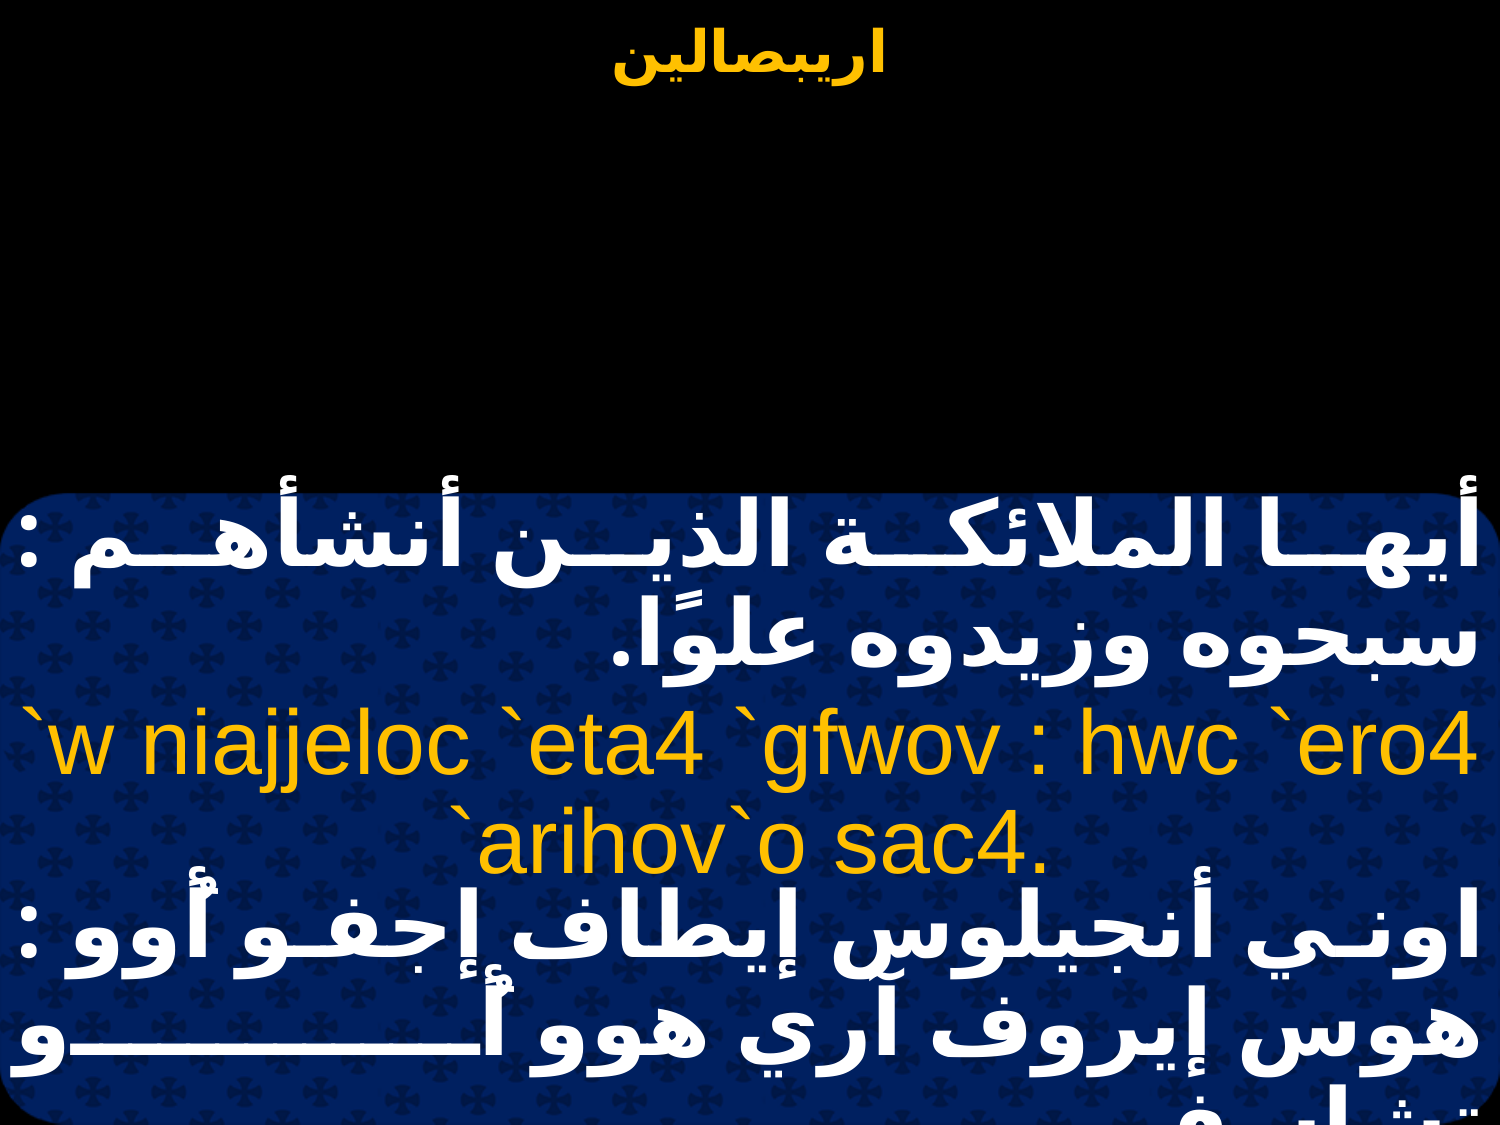

أيها الملائكة الذين أنشأهم : سبحوه وزيدوه علوًا.
`w niajjeloc `eta4 `gfwov : hwc `ero4 `arihov`o sac4.
اوني أنجيلوس إيطاف إجفو أُوو : هوس إيروف آري هوو أُو تشاسف.